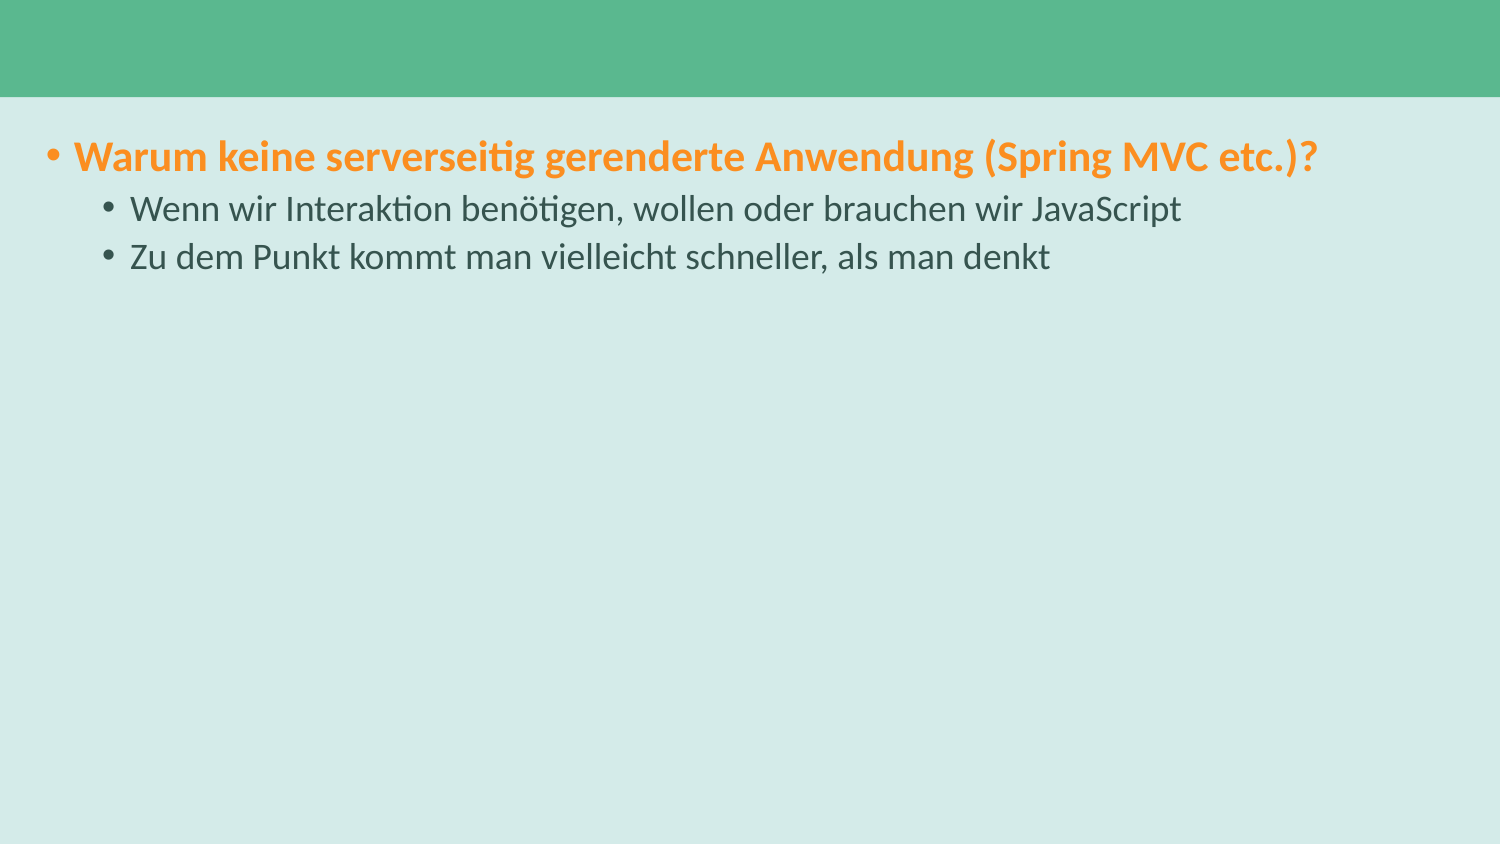

#
Warum keine serverseitig gerenderte Anwendung (Spring MVC etc.)?
Wenn wir Interaktion benötigen, wollen oder brauchen wir JavaScript
Zu dem Punkt kommt man vielleicht schneller, als man denkt